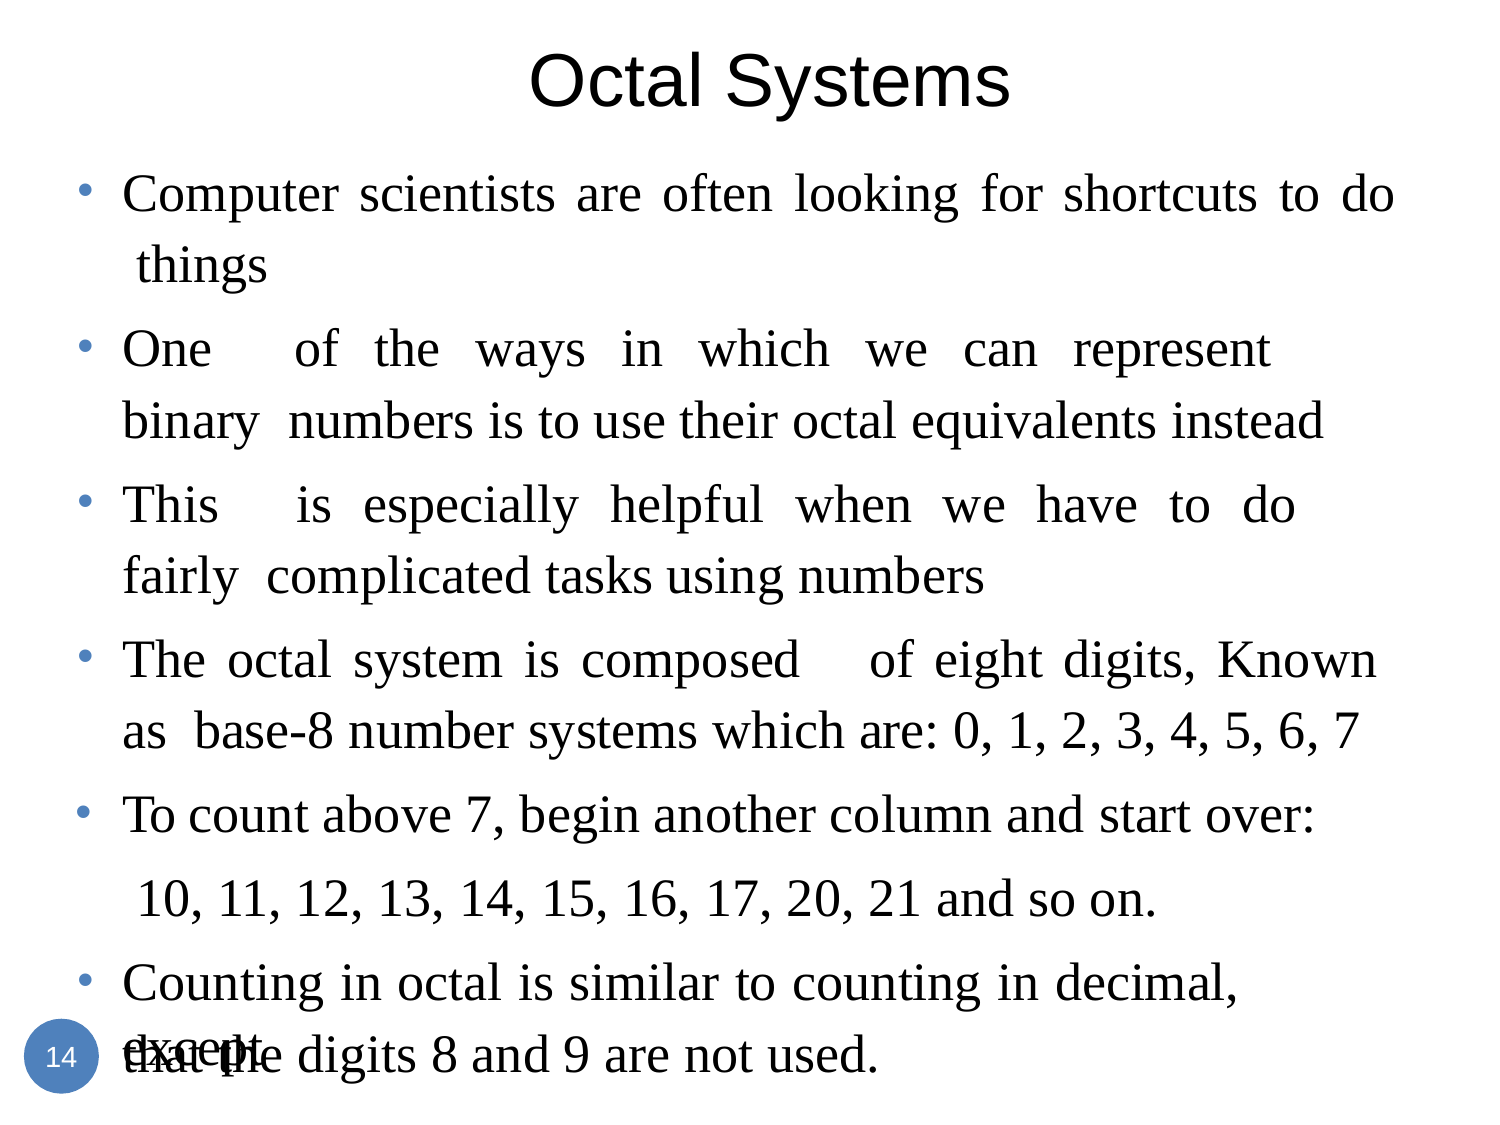

# Octal Systems
Computer scientists are often looking for shortcuts to do  things
One	of	the	ways	in	which	we	can	represent	binary  numbers is to use their octal equivalents instead
This	is	especially	helpful	when	we	have	to	do	fairly  complicated tasks using numbers
The octal system is composed	of eight digits, Known as  base-8 number systems which are: 0, 1, 2, 3, 4, 5, 6, 7
To count above 7, begin another column and start over:  10, 11, 12, 13, 14, 15, 16, 17, 20, 21 and so on.
Counting in octal is similar to counting in decimal, except
that the digits 8 and 9 are not used.

14